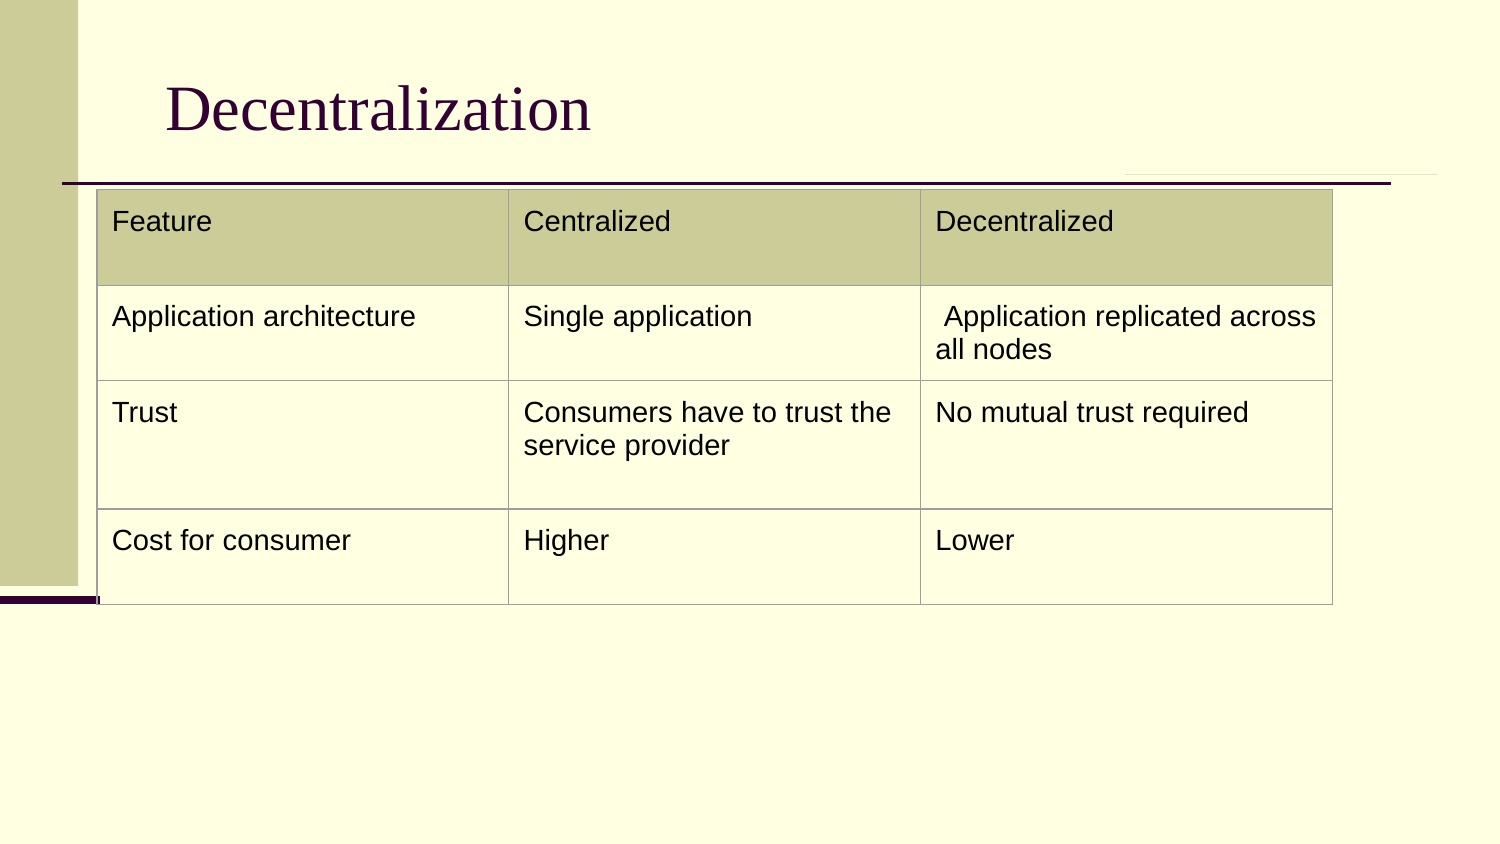

# Decentralization
| Feature | Centralized | Decentralized |
| --- | --- | --- |
| Application architecture | Single application | Application replicated across all nodes |
| Trust | Consumers have to trust the service provider | No mutual trust required |
| Cost for consumer | Higher | Lower |